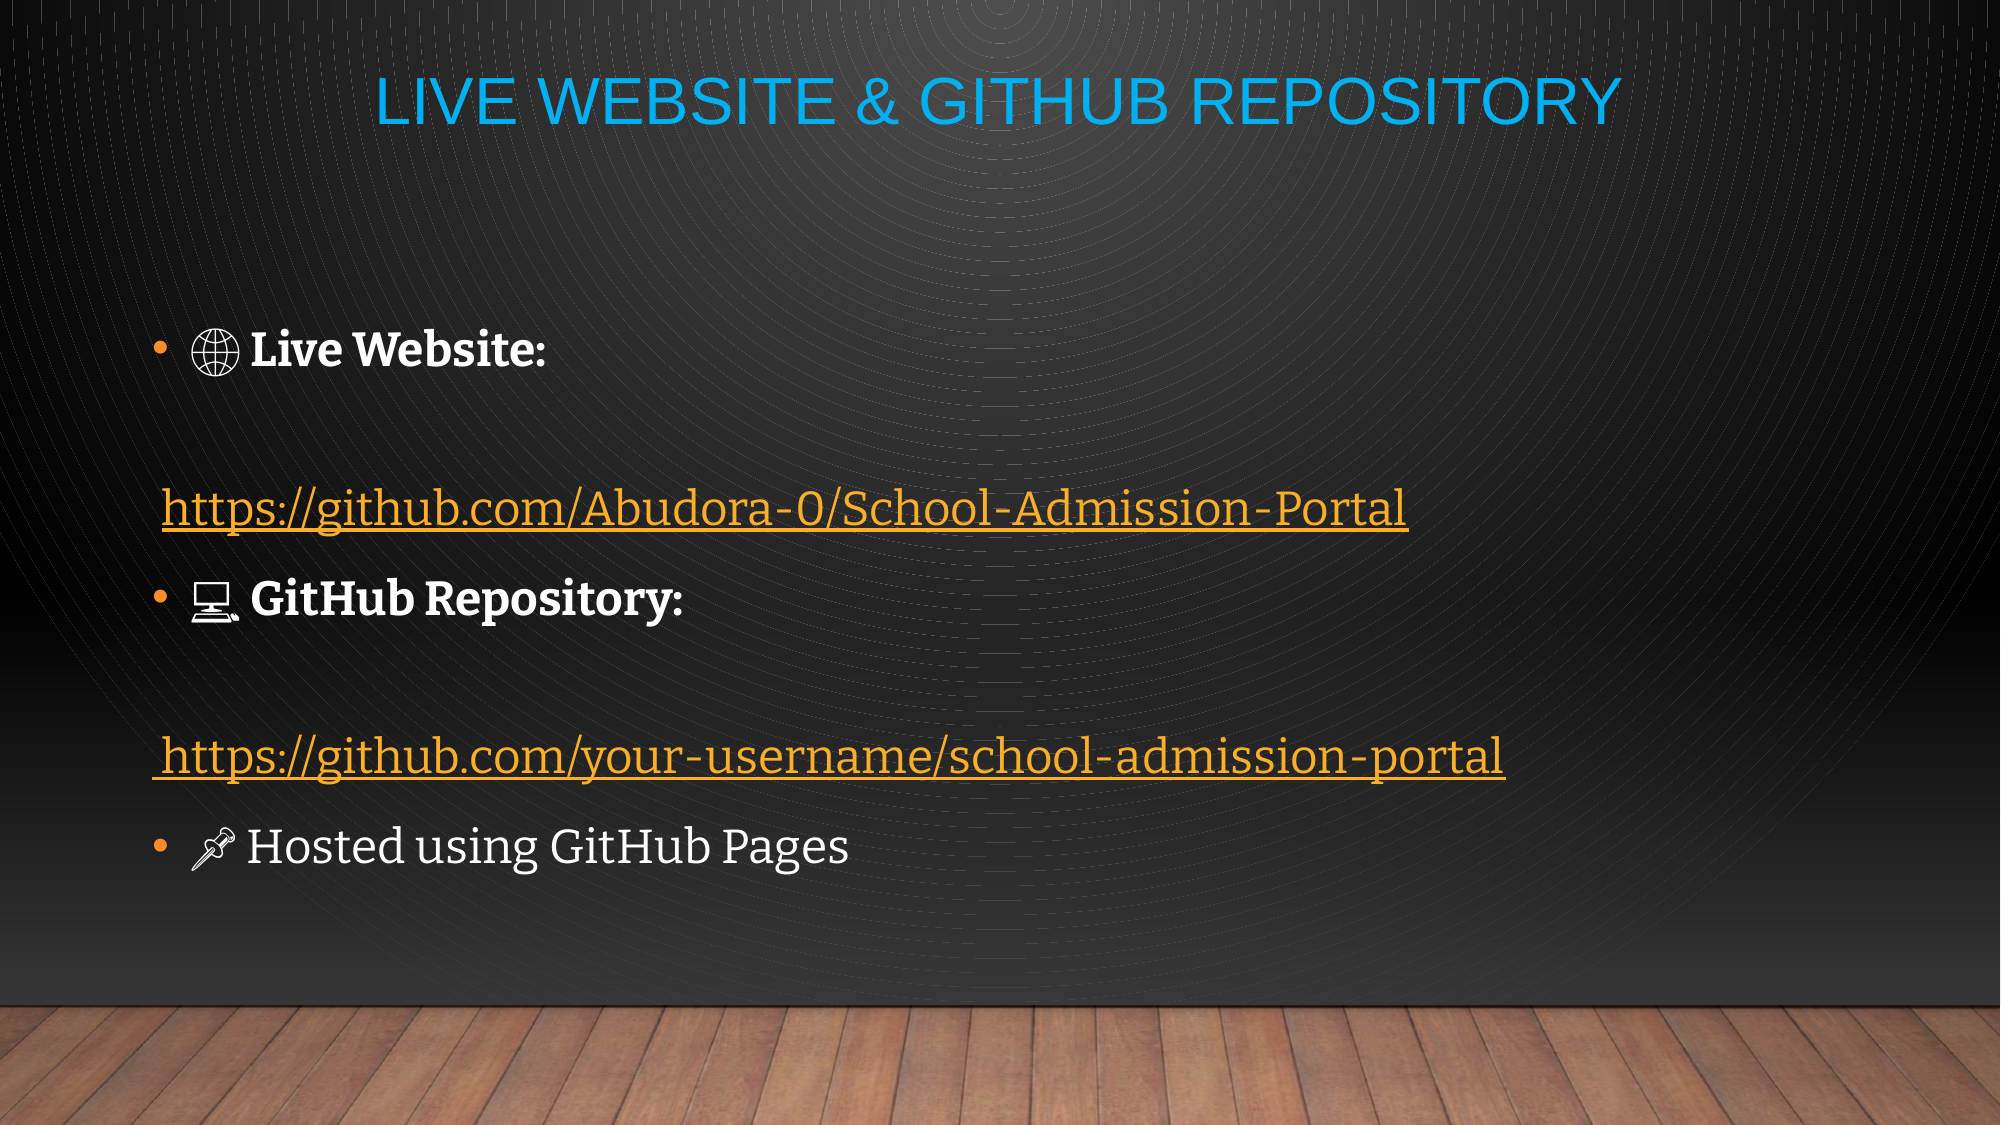

Live Website & GitHub Repository
🌐 Live Website:
 https://github.com/Abudora-0/School-Admission-Portal
💻 GitHub Repository:
 https://github.com/your-username/school-admission-portal
📌 Hosted using GitHub Pages